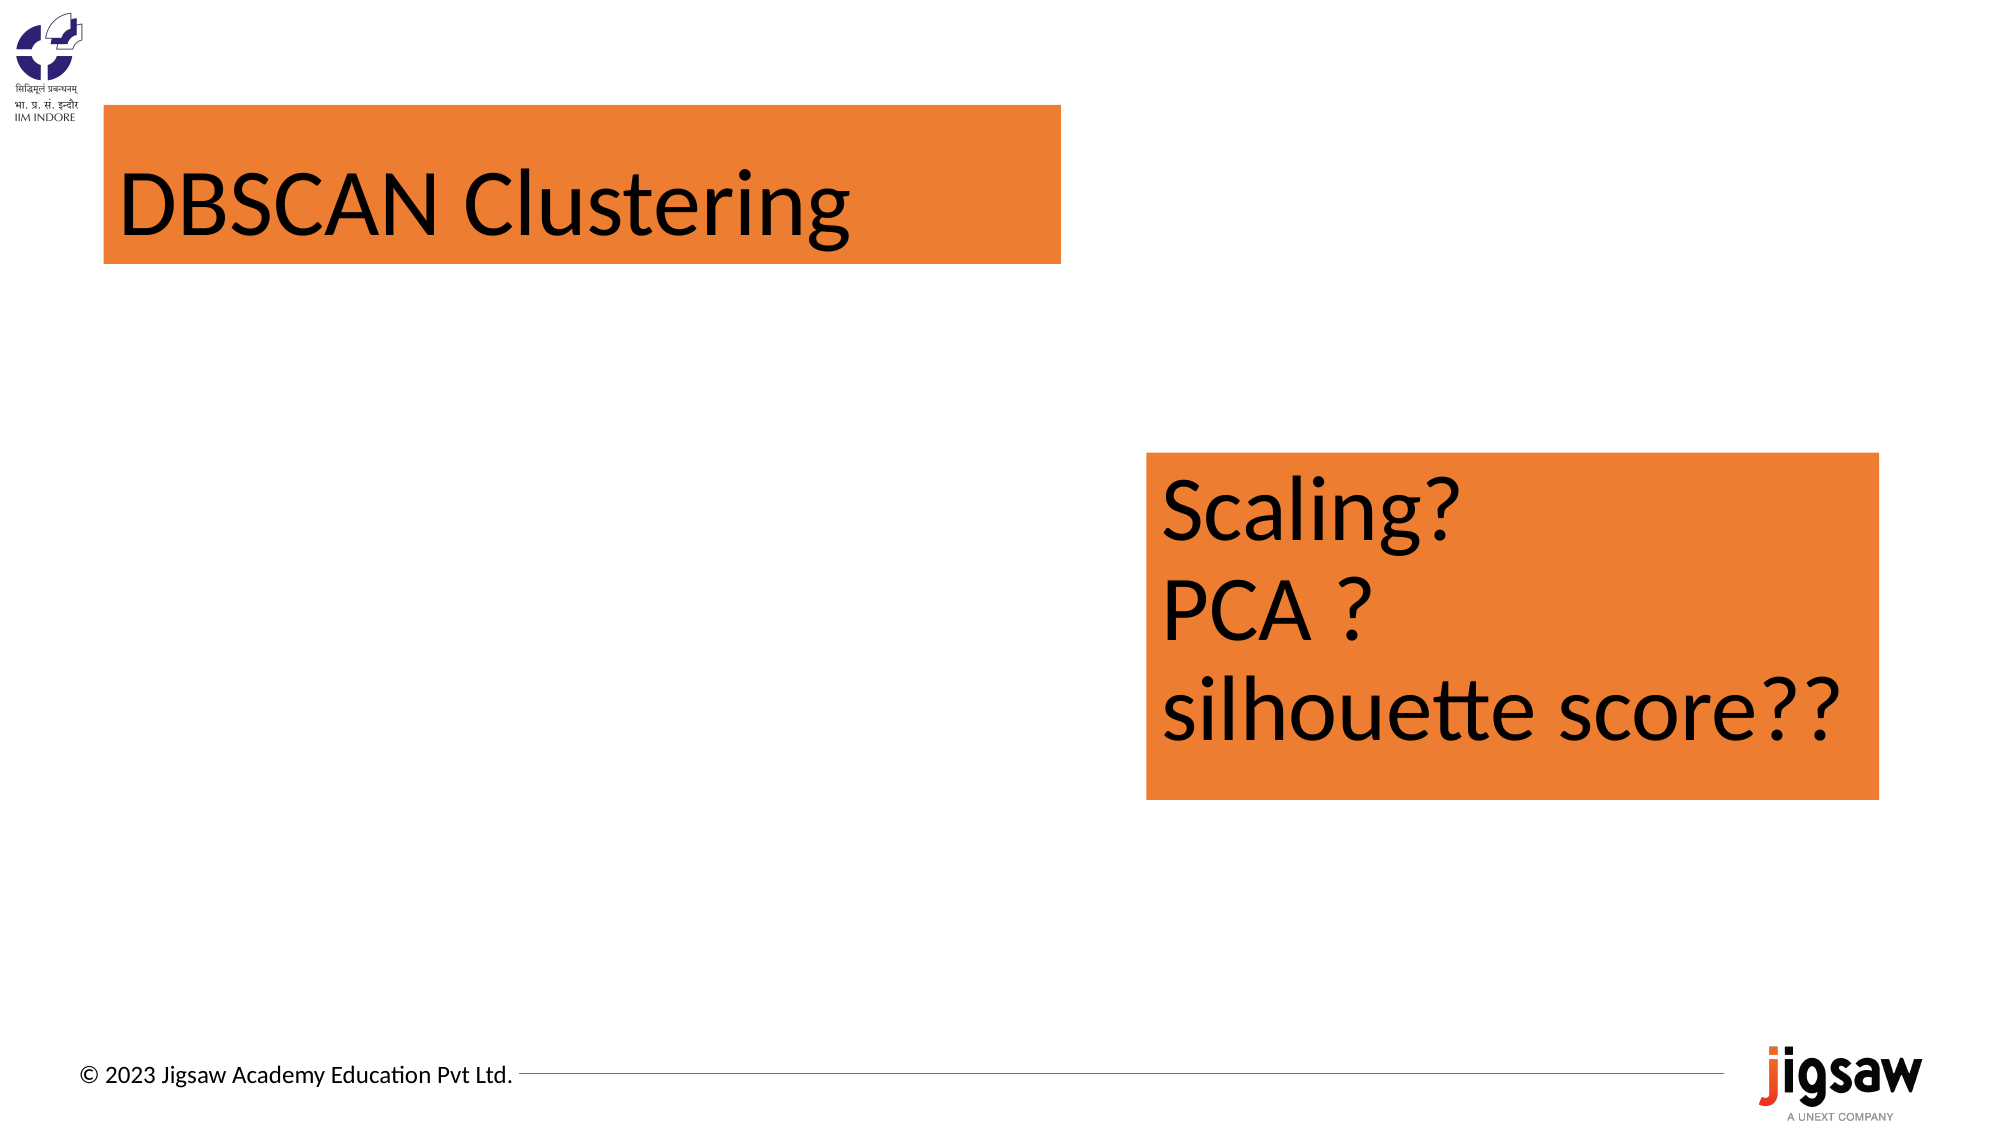

# DBSCAN Clustering
Scaling?
PCA ?
silhouette score??